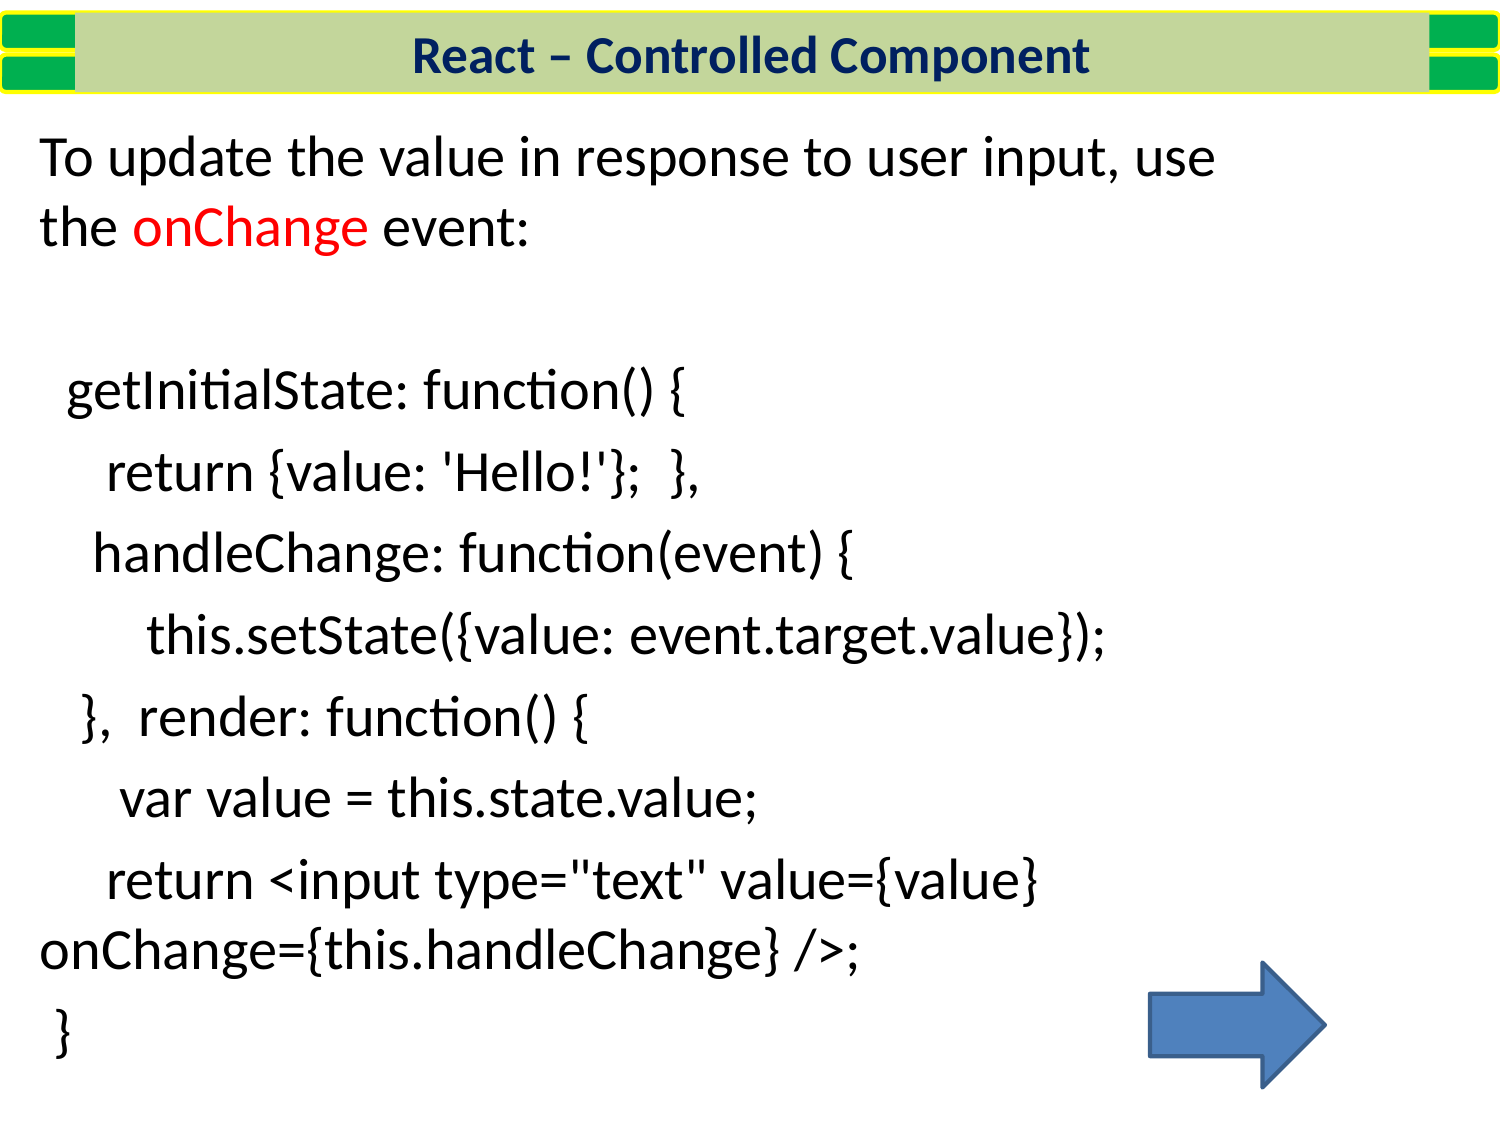

React – Controlled Component

To update the value in response to user input, use the onChange event:

  getInitialState: function() {
     return {value: 'Hello!'};  },
    handleChange: function(event) {
        this.setState({value: event.target.value});
   },  render: function() {
      var value = this.state.value;
     return <input type="text" value={value} 		onChange={this.handleChange} />;
 }